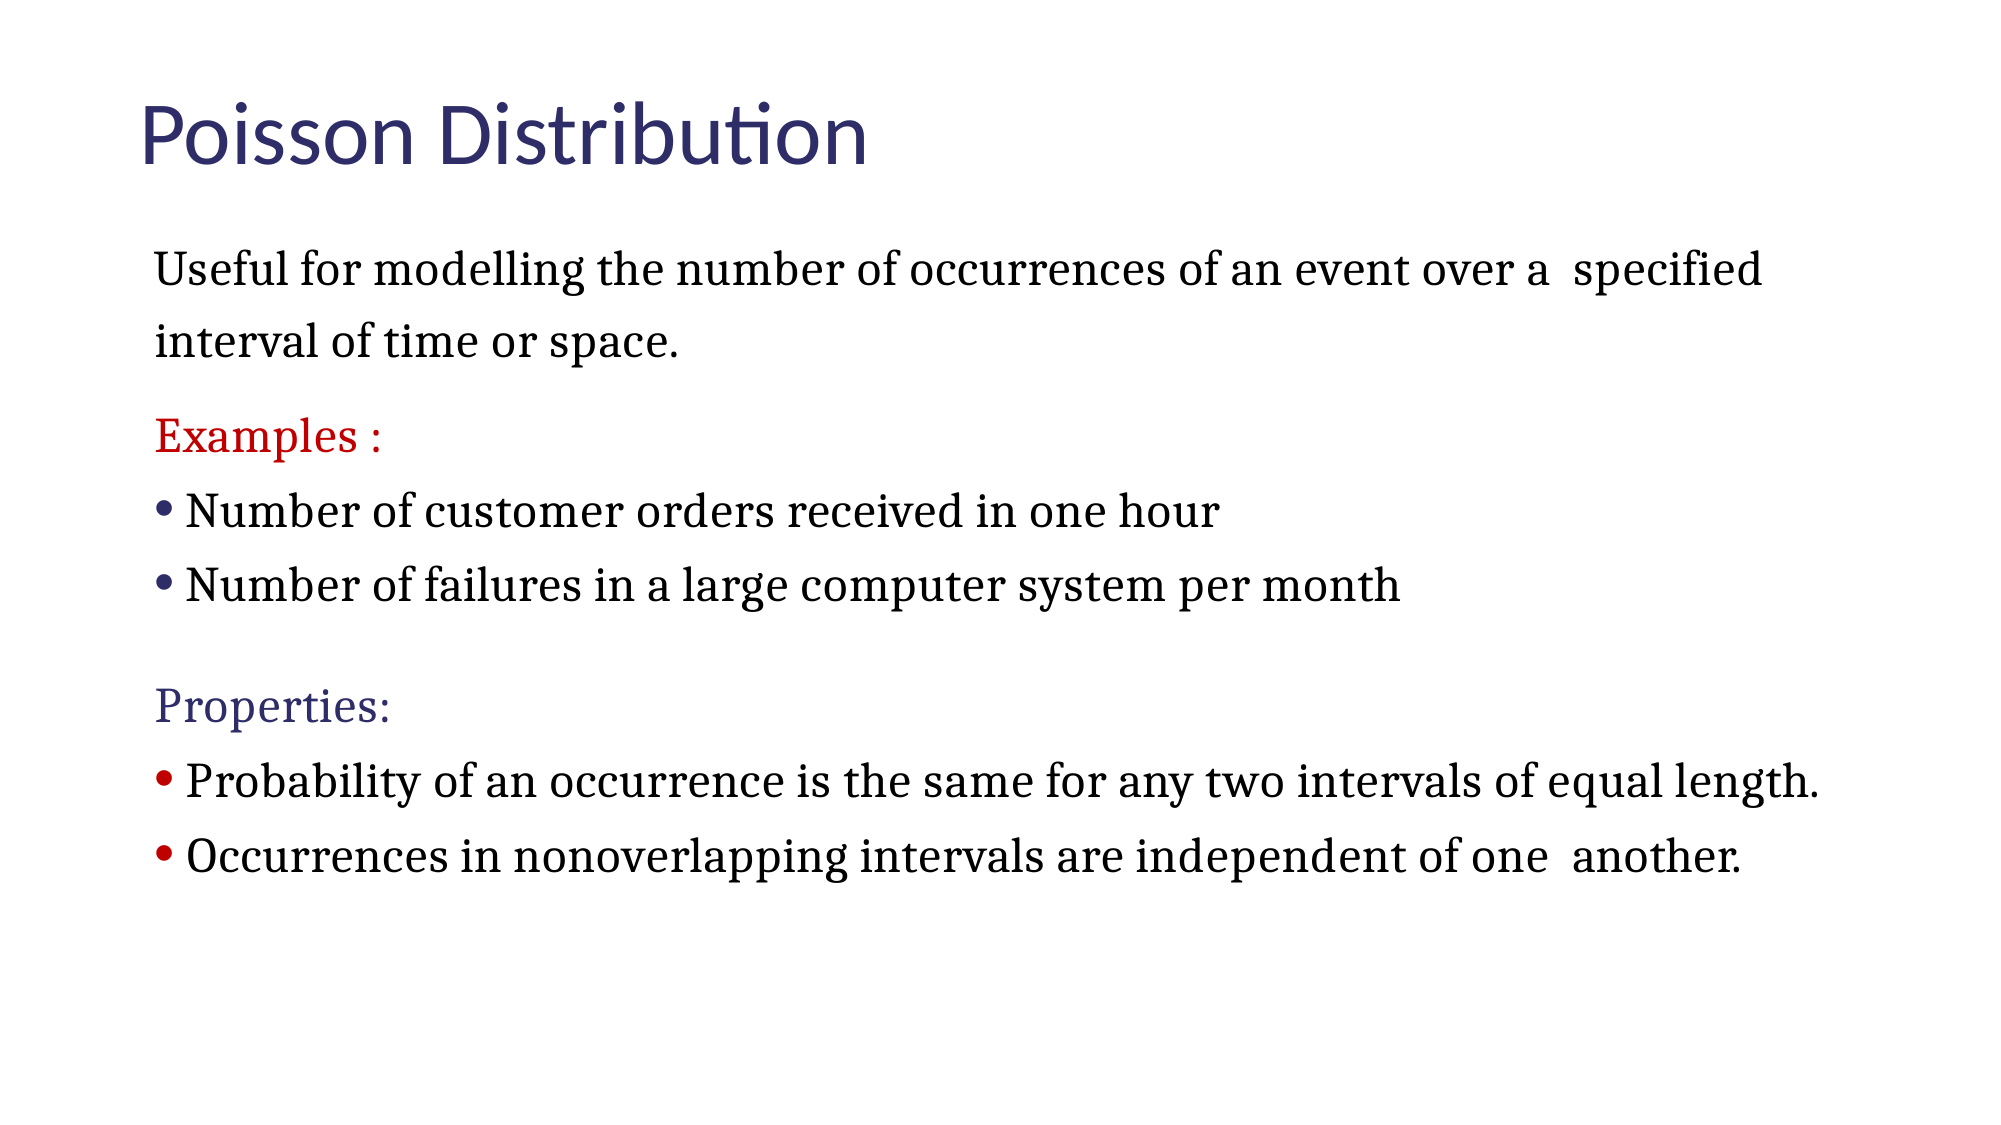

# Poisson Distribution
Useful for modelling the number of occurrences of an event over a  specified interval of time or space.
Examples :
 Number of customer orders received in one hour
 Number of failures in a large computer system per month

Properties:
 Probability of an occurrence is the same for any two intervals of equal length.
 Occurrences in nonoverlapping intervals are independent of one  another.